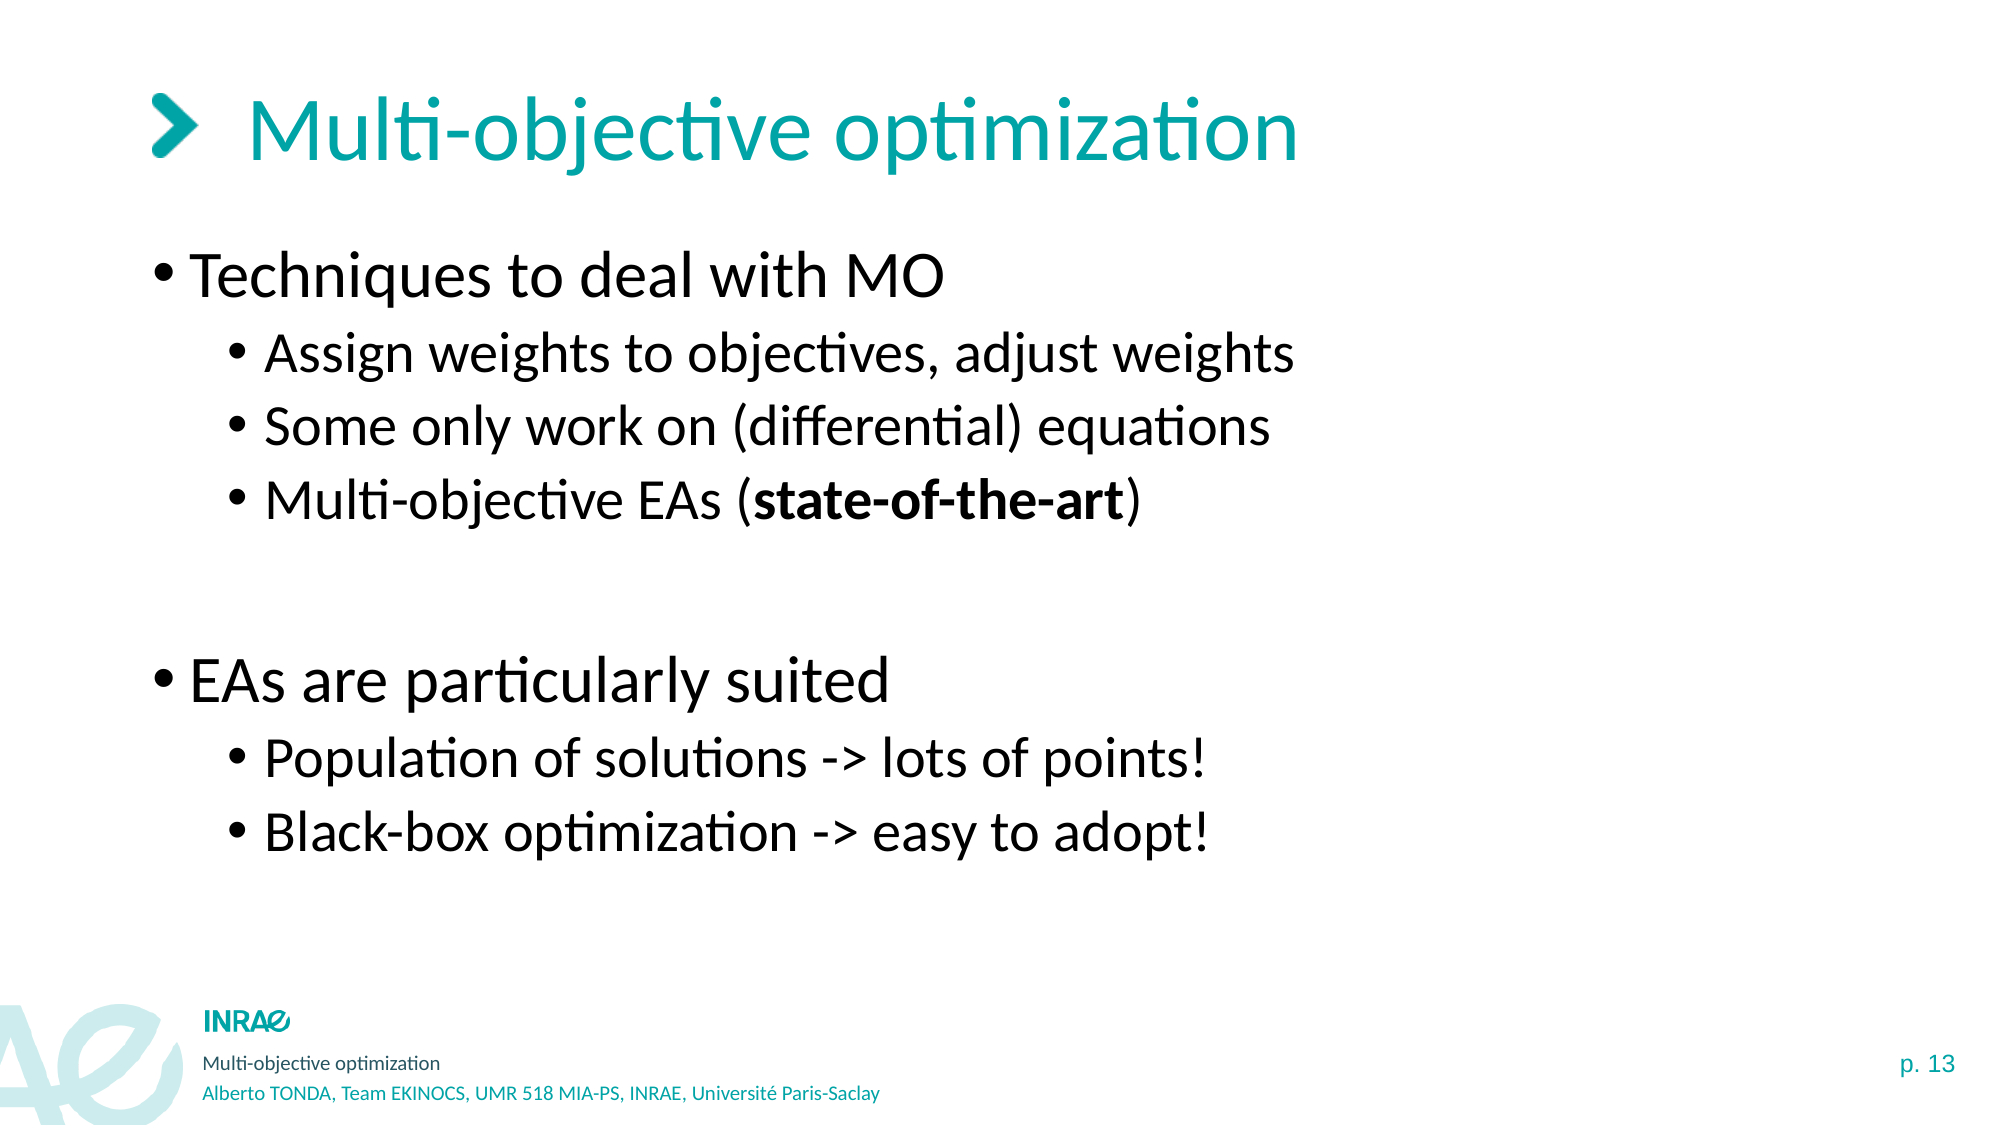

# Multi-objective optimization
Techniques to deal with MO
Assign weights to objectives, adjust weights
Some only work on (differential) equations
Multi-objective EAs (state-of-the-art)

EAs are particularly suited
Population of solutions -> lots of points!
Black-box optimization -> easy to adopt!